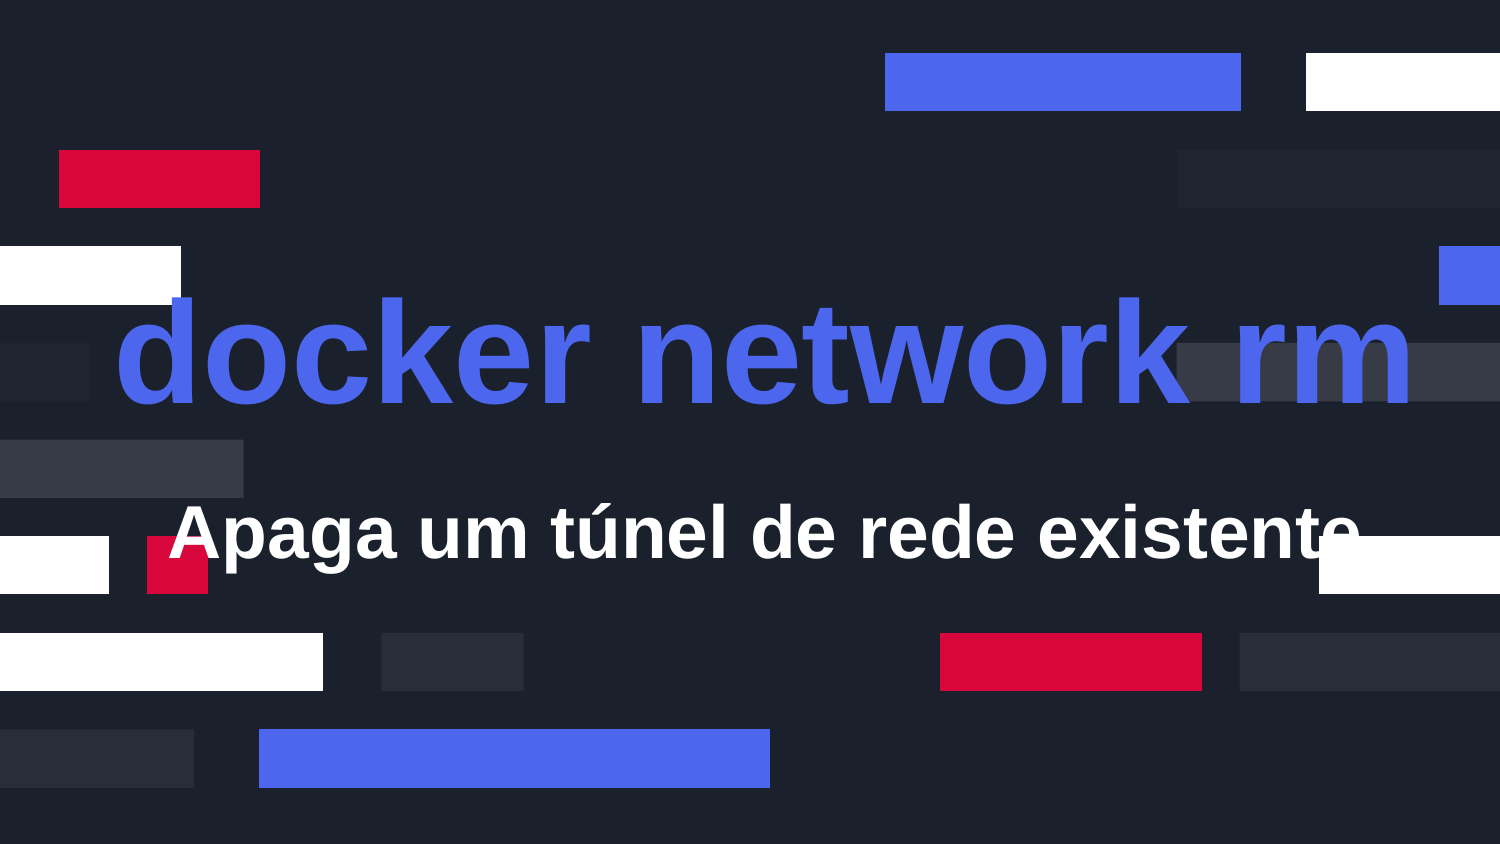

docker network rm
# Apaga um túnel de rede existente